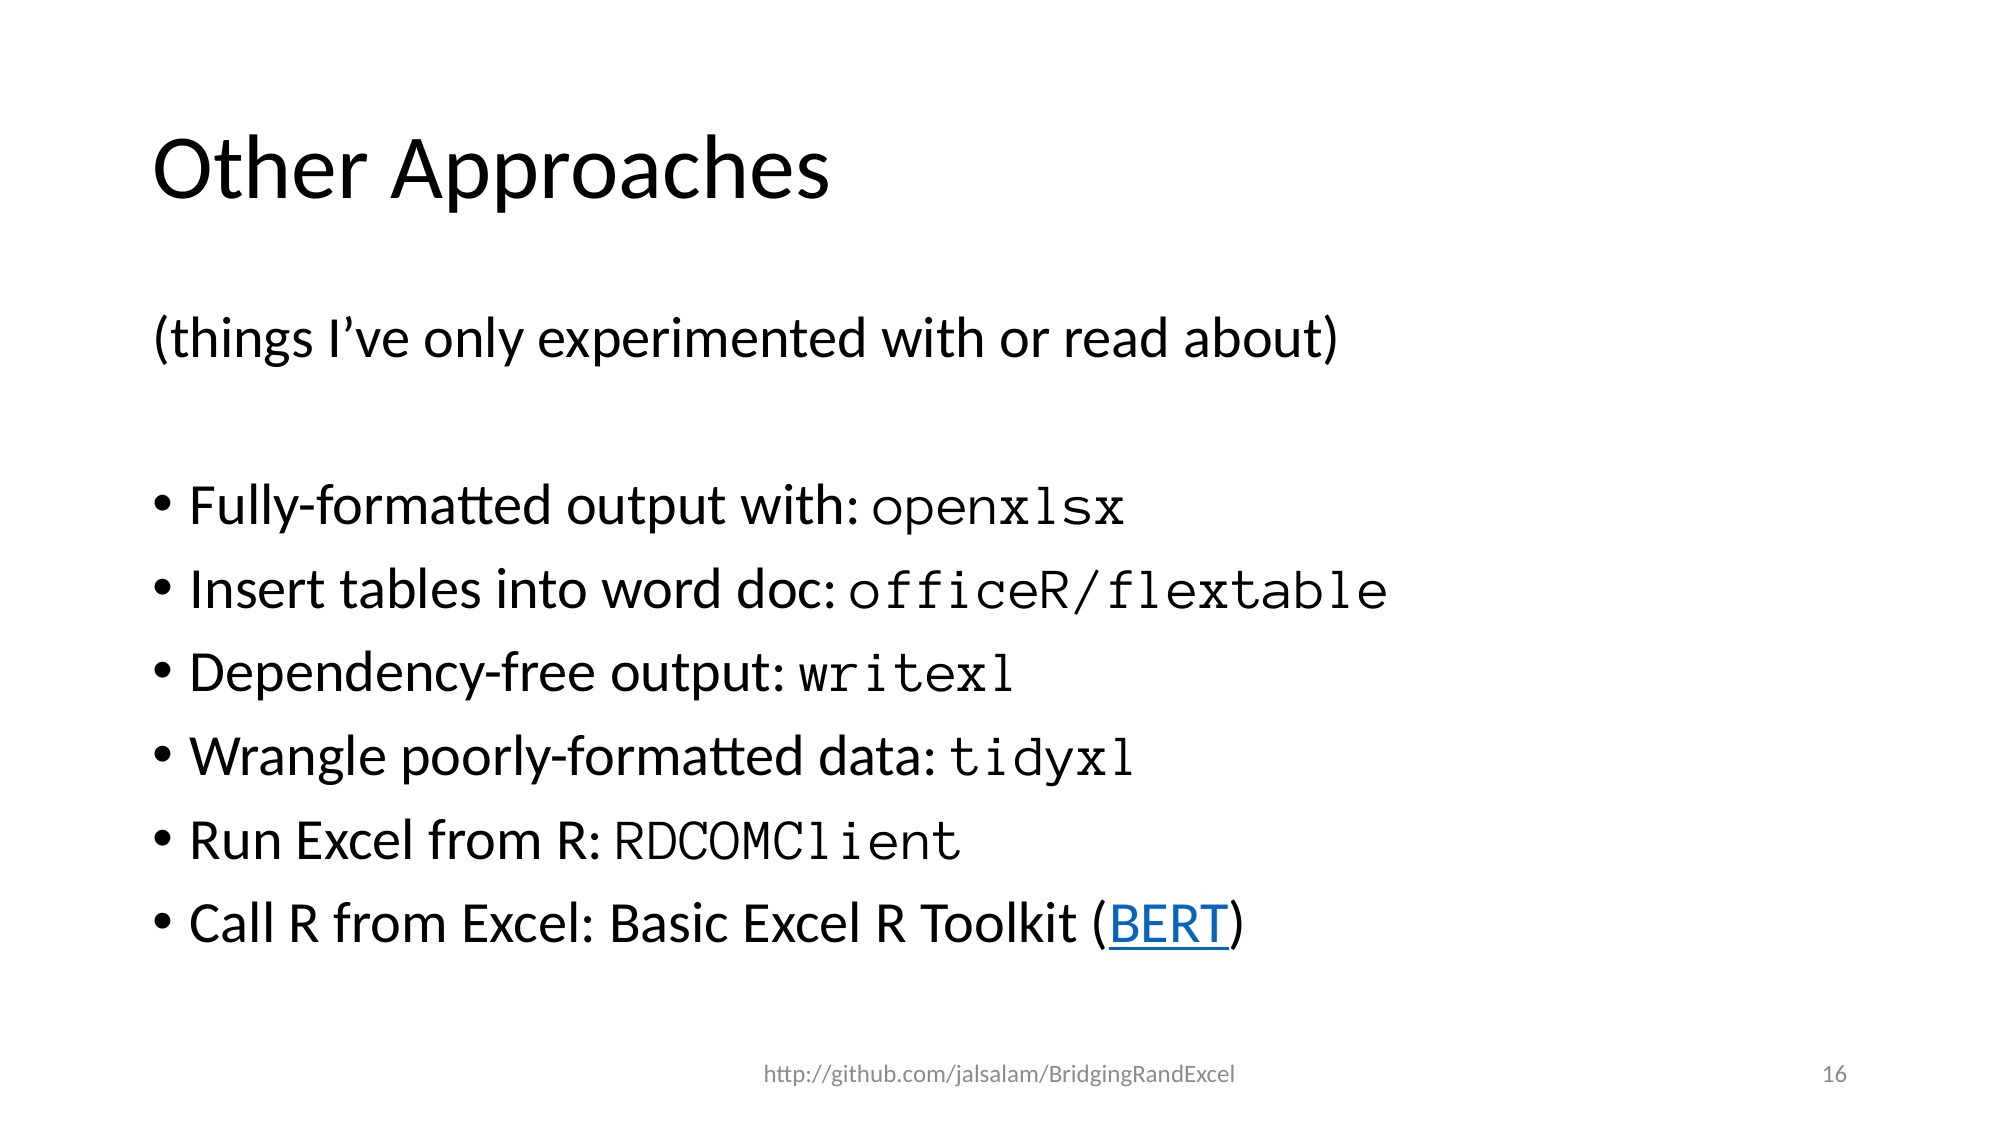

# Other Approaches
(things I’ve only experimented with or read about)

Fully-formatted output with: openxlsx
Insert tables into word doc: officeR/flextable
Dependency-free output: writexl
Wrangle poorly-formatted data: tidyxl
Run Excel from R: RDCOMClient
Call R from Excel: Basic Excel R Toolkit (BERT)

http://github.com/jalsalam/BridgingRandExcel
16